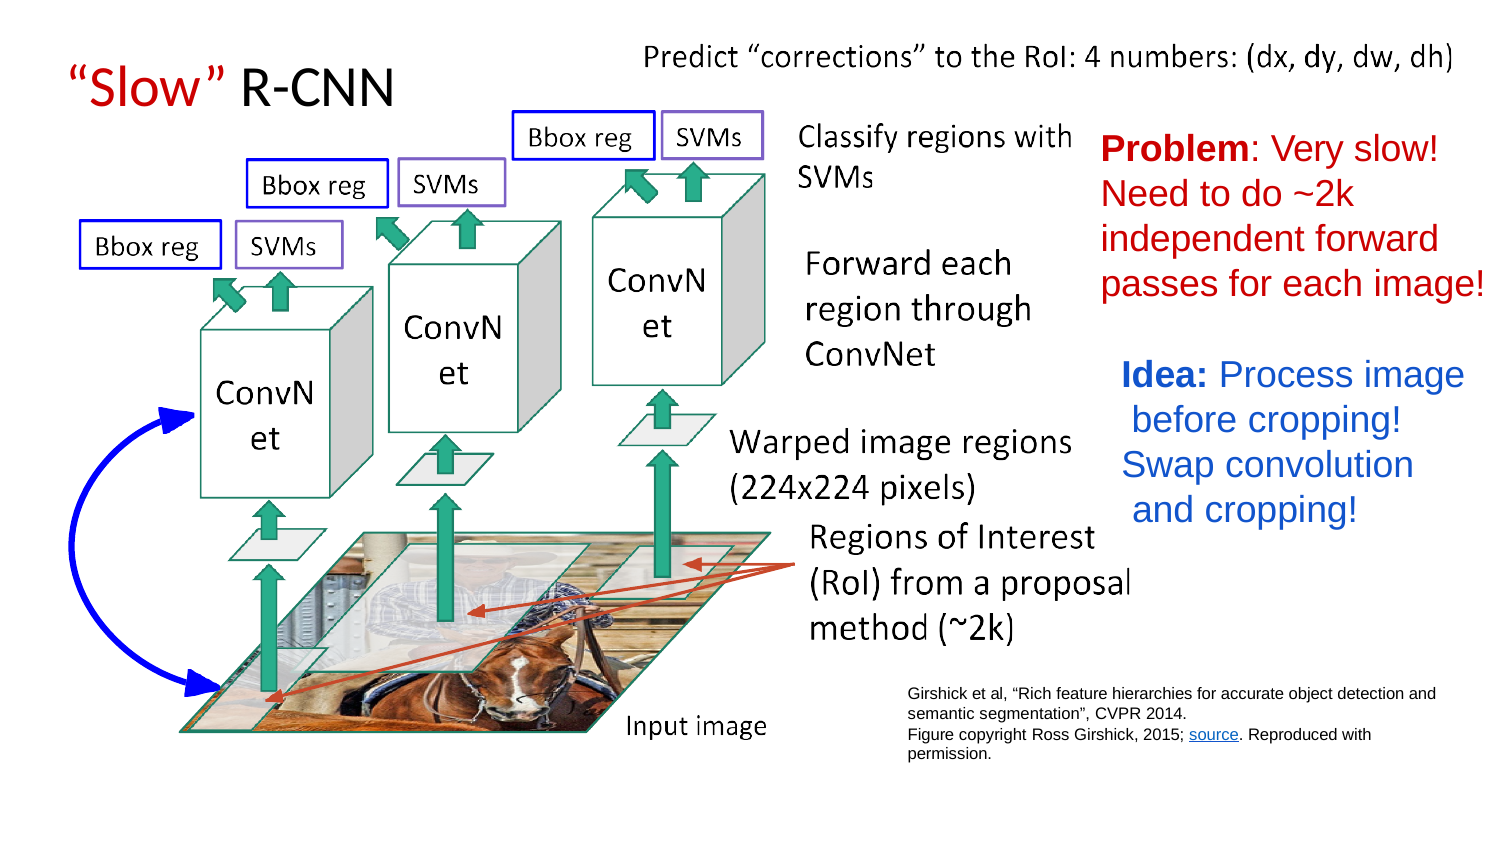

# “Slow” R-CNN

Problem: Very slow!  Need to do ~2k  independent forward  passes for each image!

Idea: Process image  before cropping!
Swap convolution  and cropping!

Girshick et al, “Rich feature hierarchies for accurate object detection and  semantic segmentation”, CVPR 2014.
Figure copyright Ross Girshick, 2015; source. Reproduced with permission.

May 14, 2019